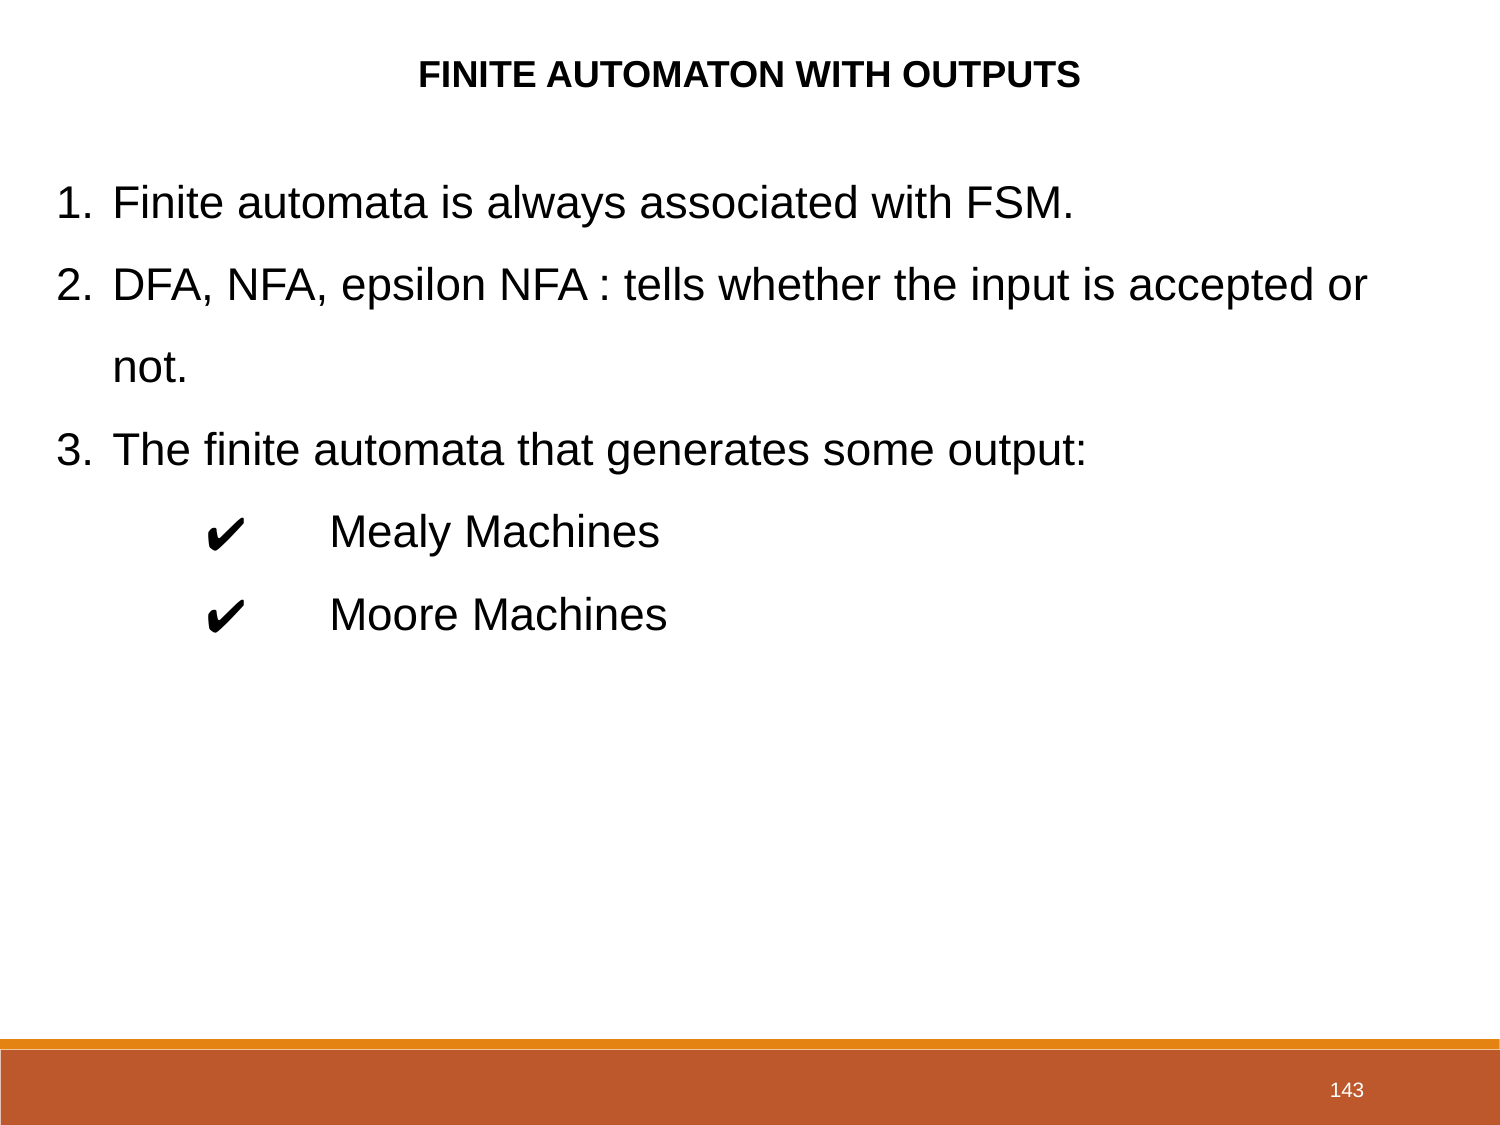

FINITE AUTOMATON WITH OUTPUTS
Finite automata is always associated with FSM.
DFA, NFA, epsilon NFA : tells whether the input is accepted or not.
The finite automata that generates some output:
      Mealy Machines
      Moore Machines

143